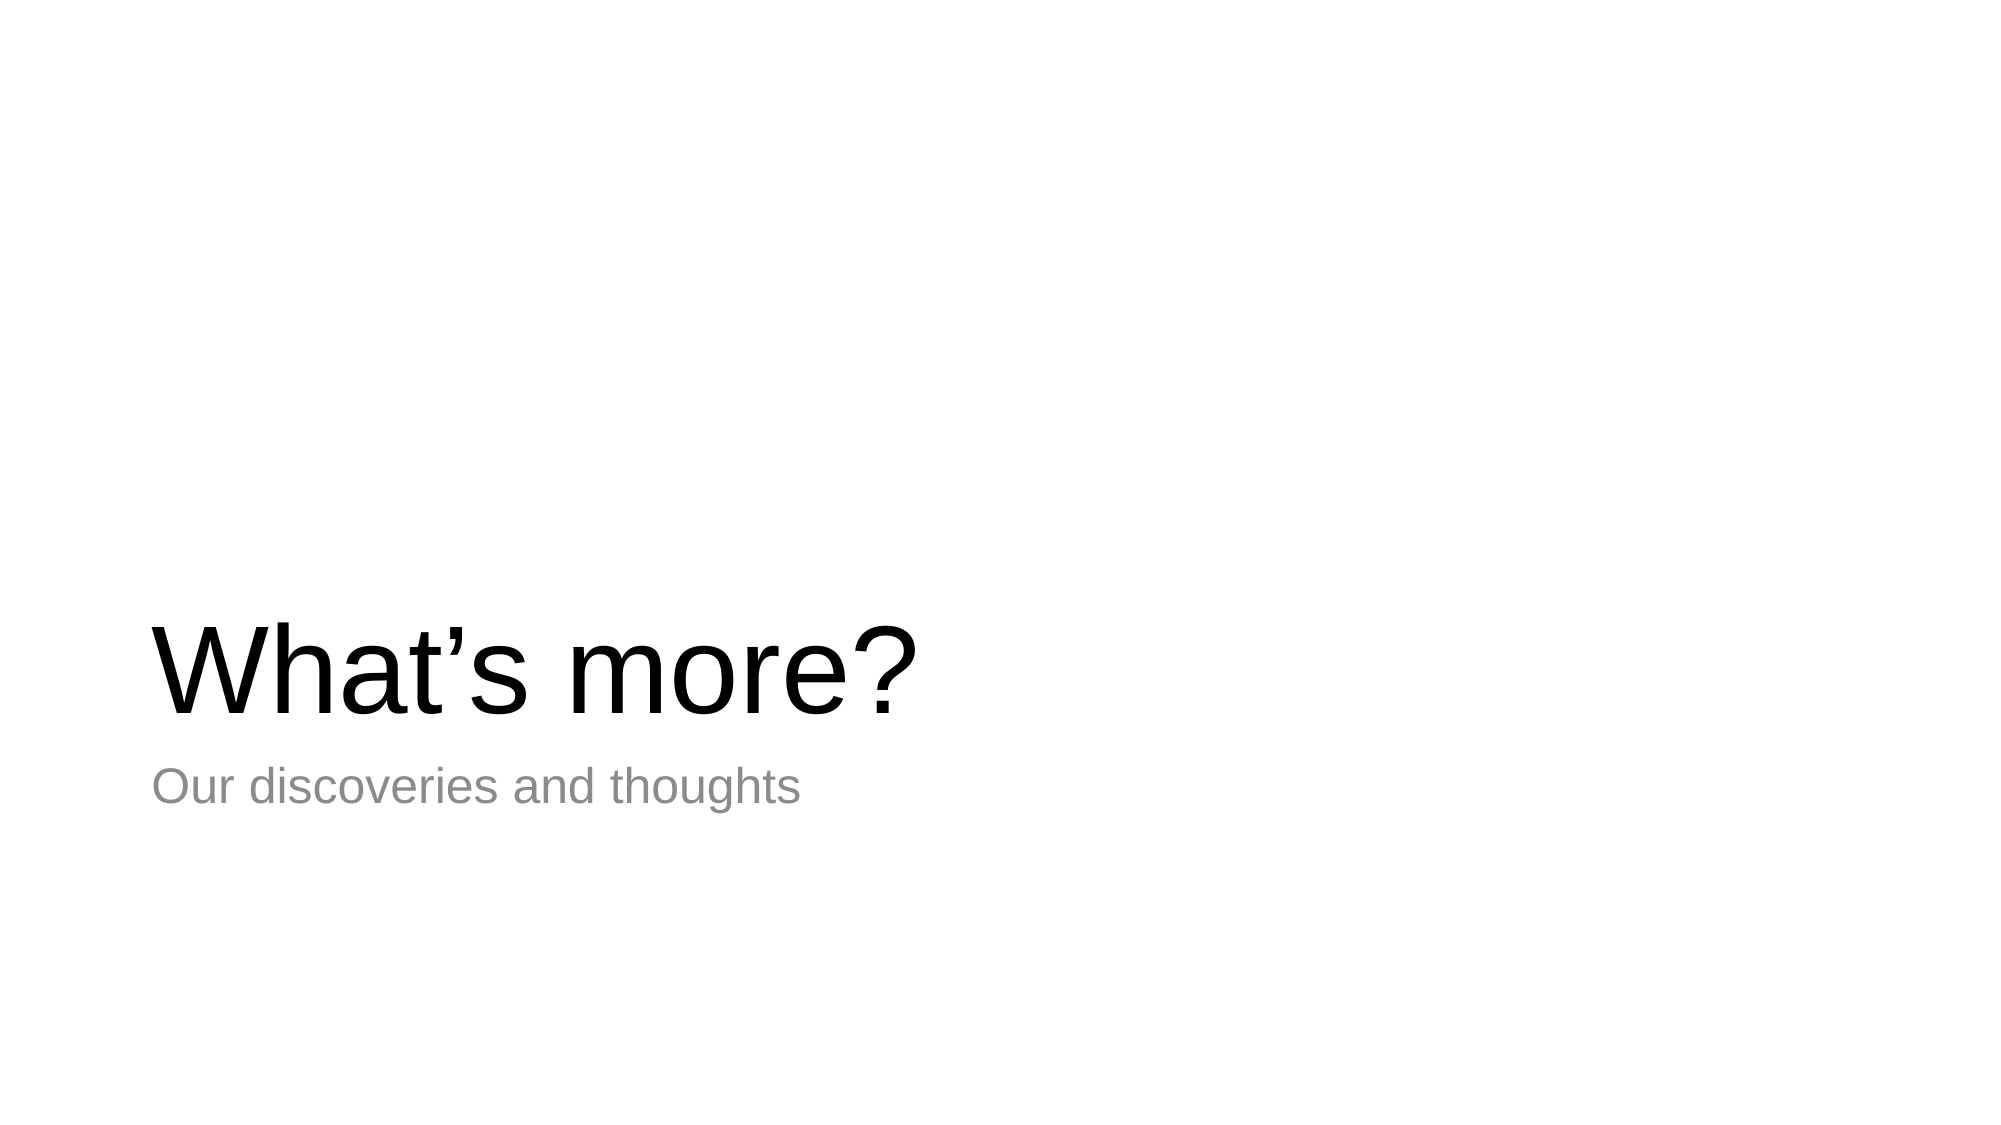

# What’s more?
Our discoveries and thoughts